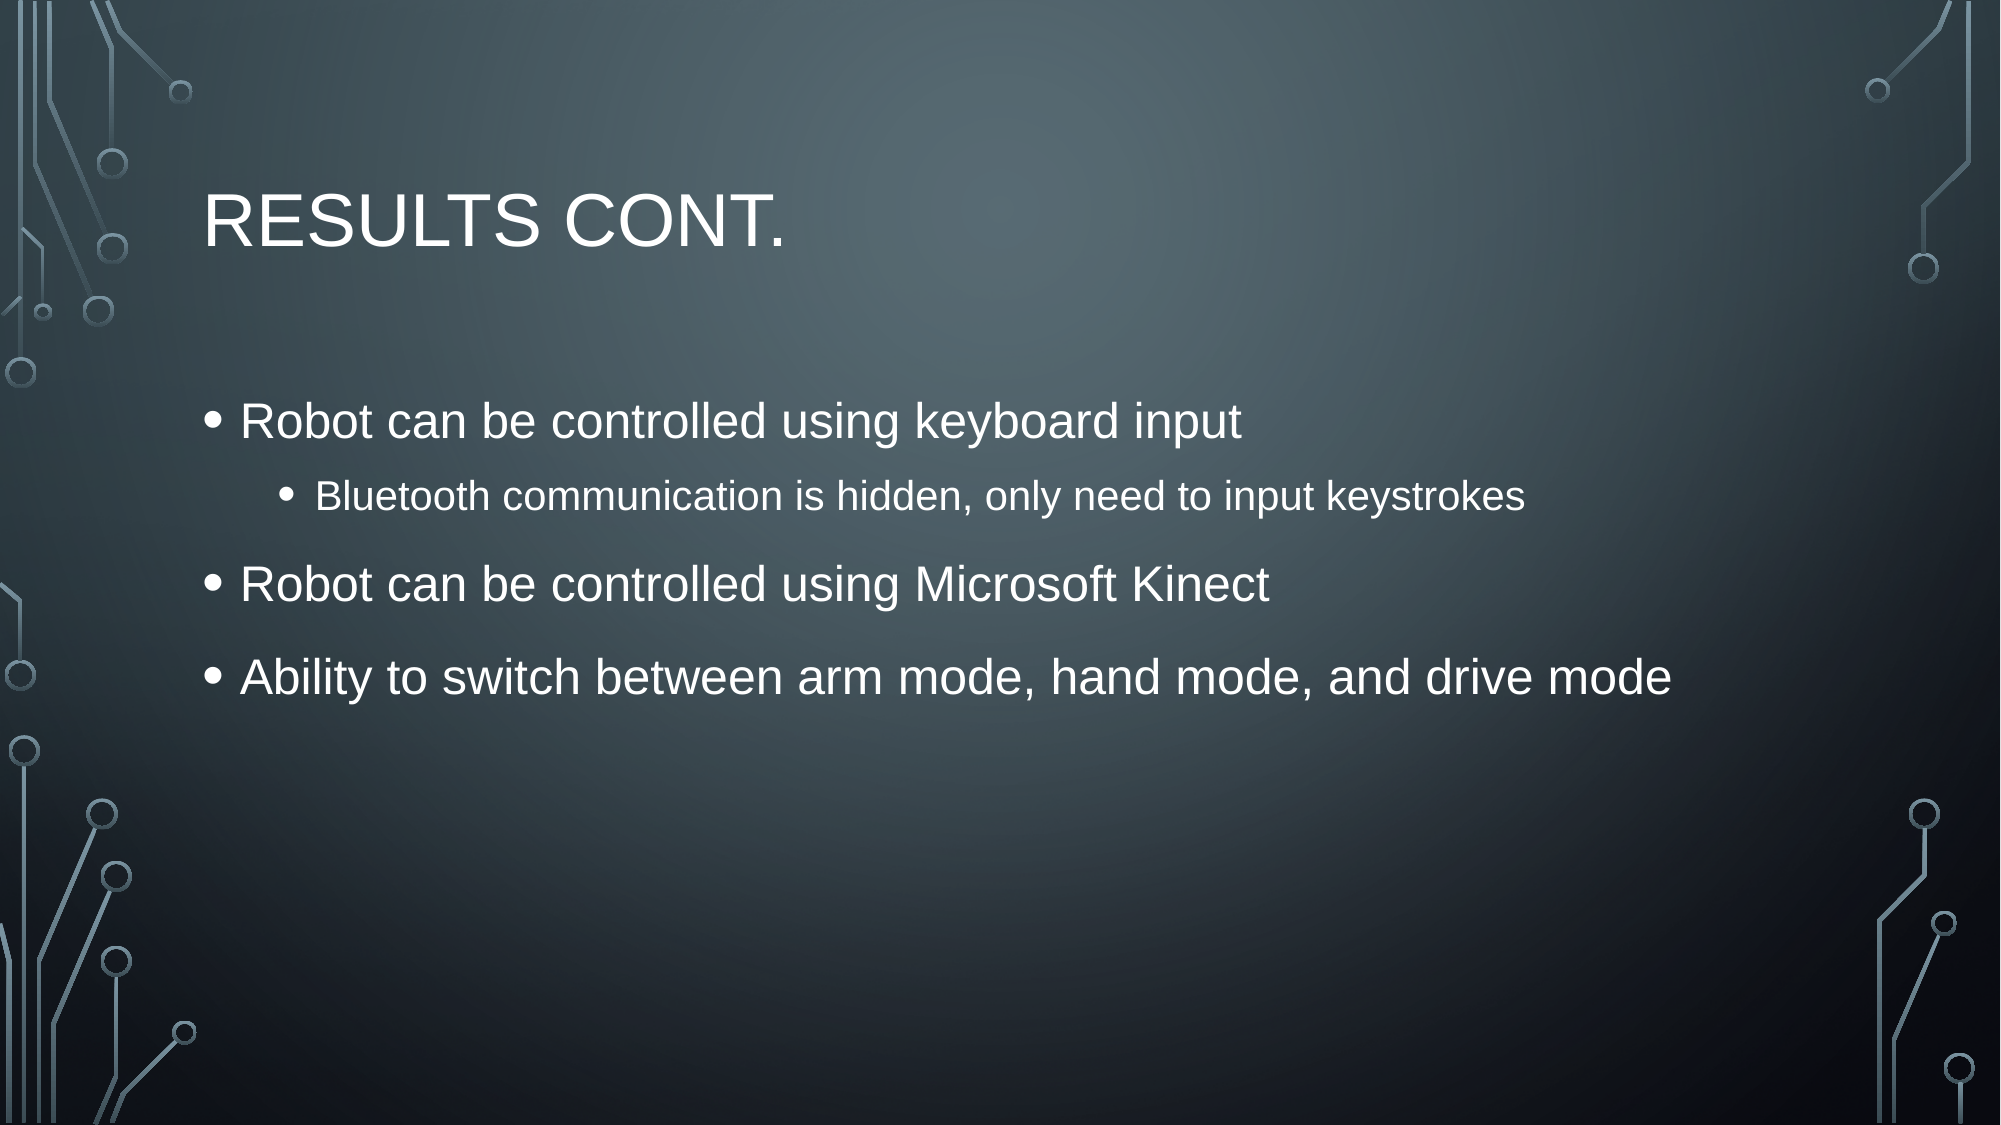

# Results cont.
Robot can be controlled using keyboard input
Bluetooth communication is hidden, only need to input keystrokes
Robot can be controlled using Microsoft Kinect
Ability to switch between arm mode, hand mode, and drive mode